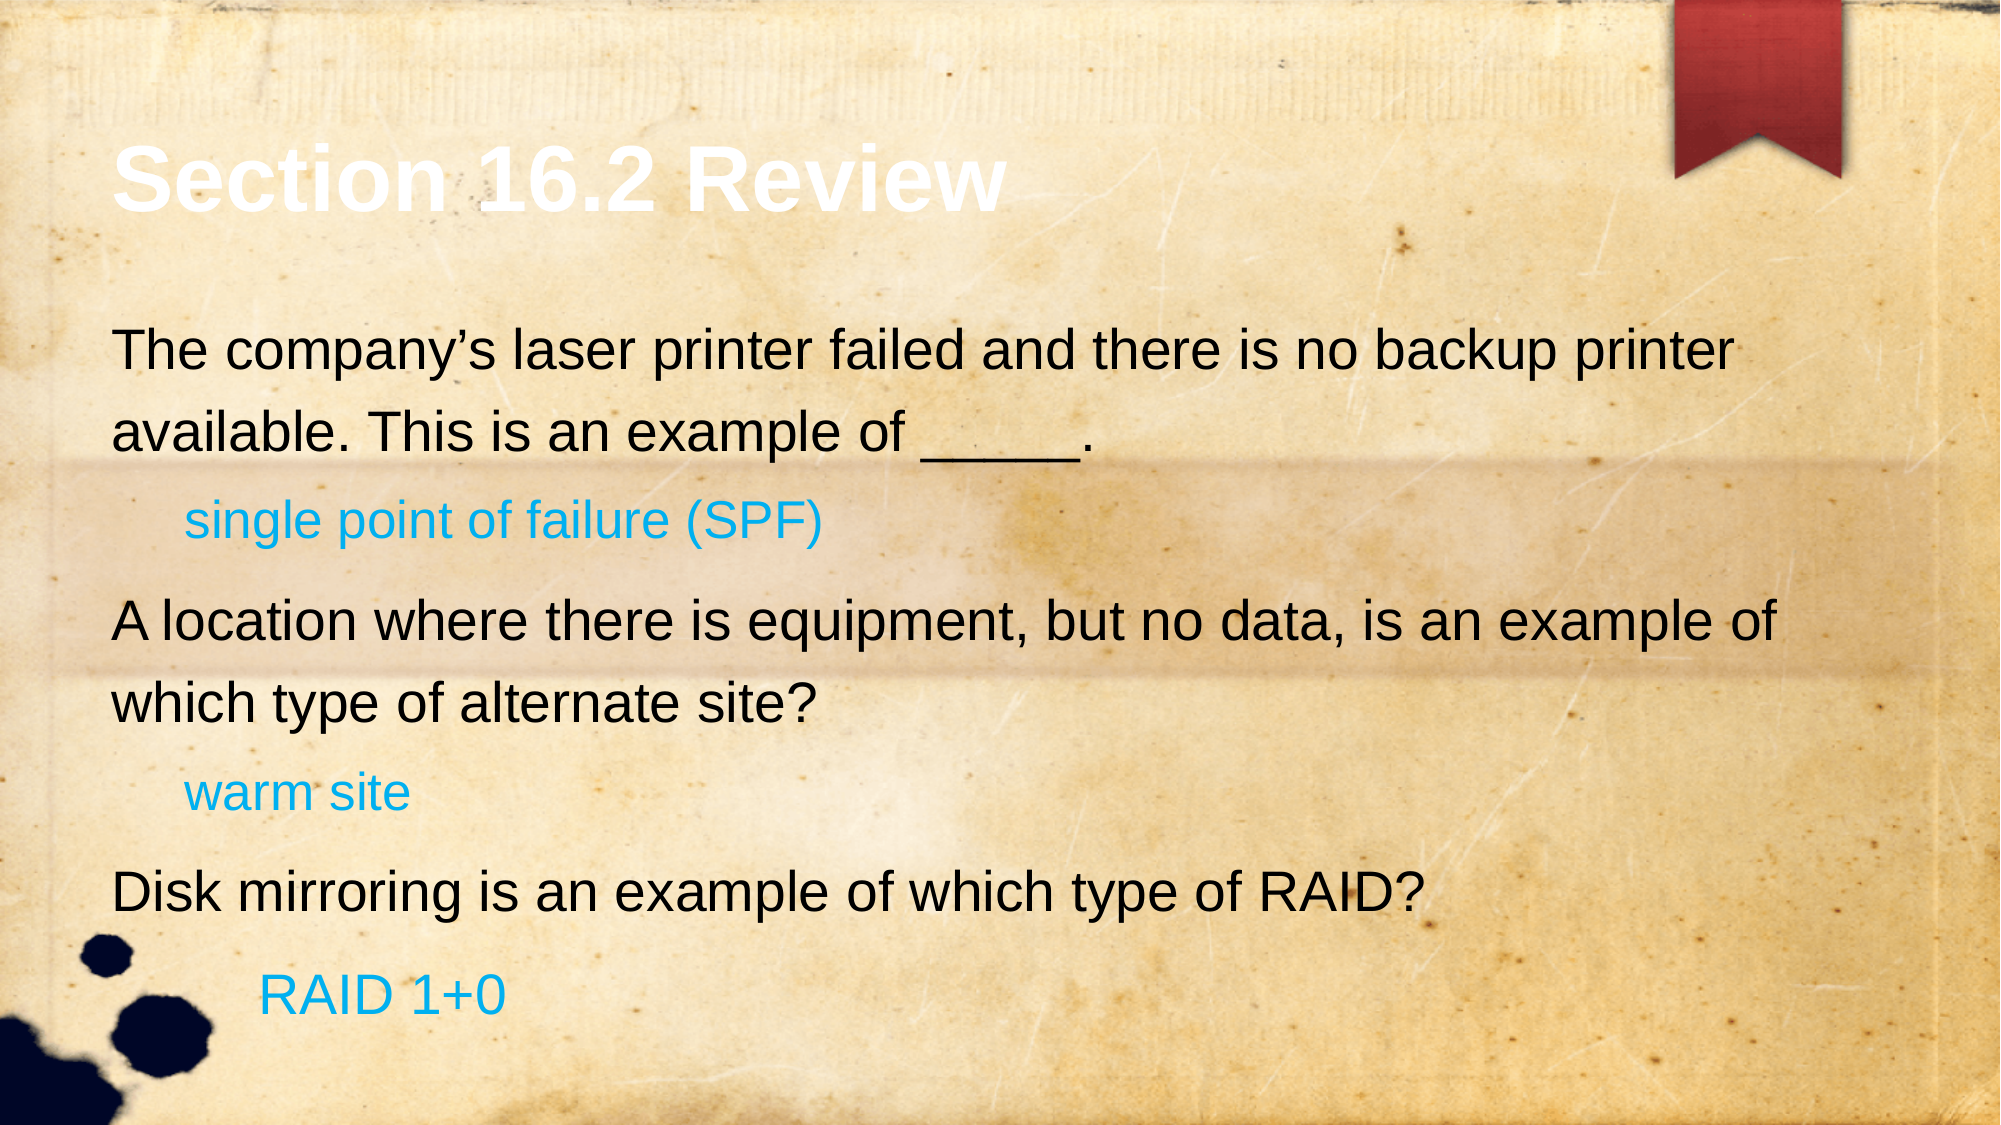

Section 16.2 Review
The company’s laser printer failed and there is no backup printer available. This is an example of _____.
single point of failure (SPF)
A location where there is equipment, but no data, is an example of which type of alternate site?
warm site
Disk mirroring is an example of which type of RAID?
	RAID 1+0